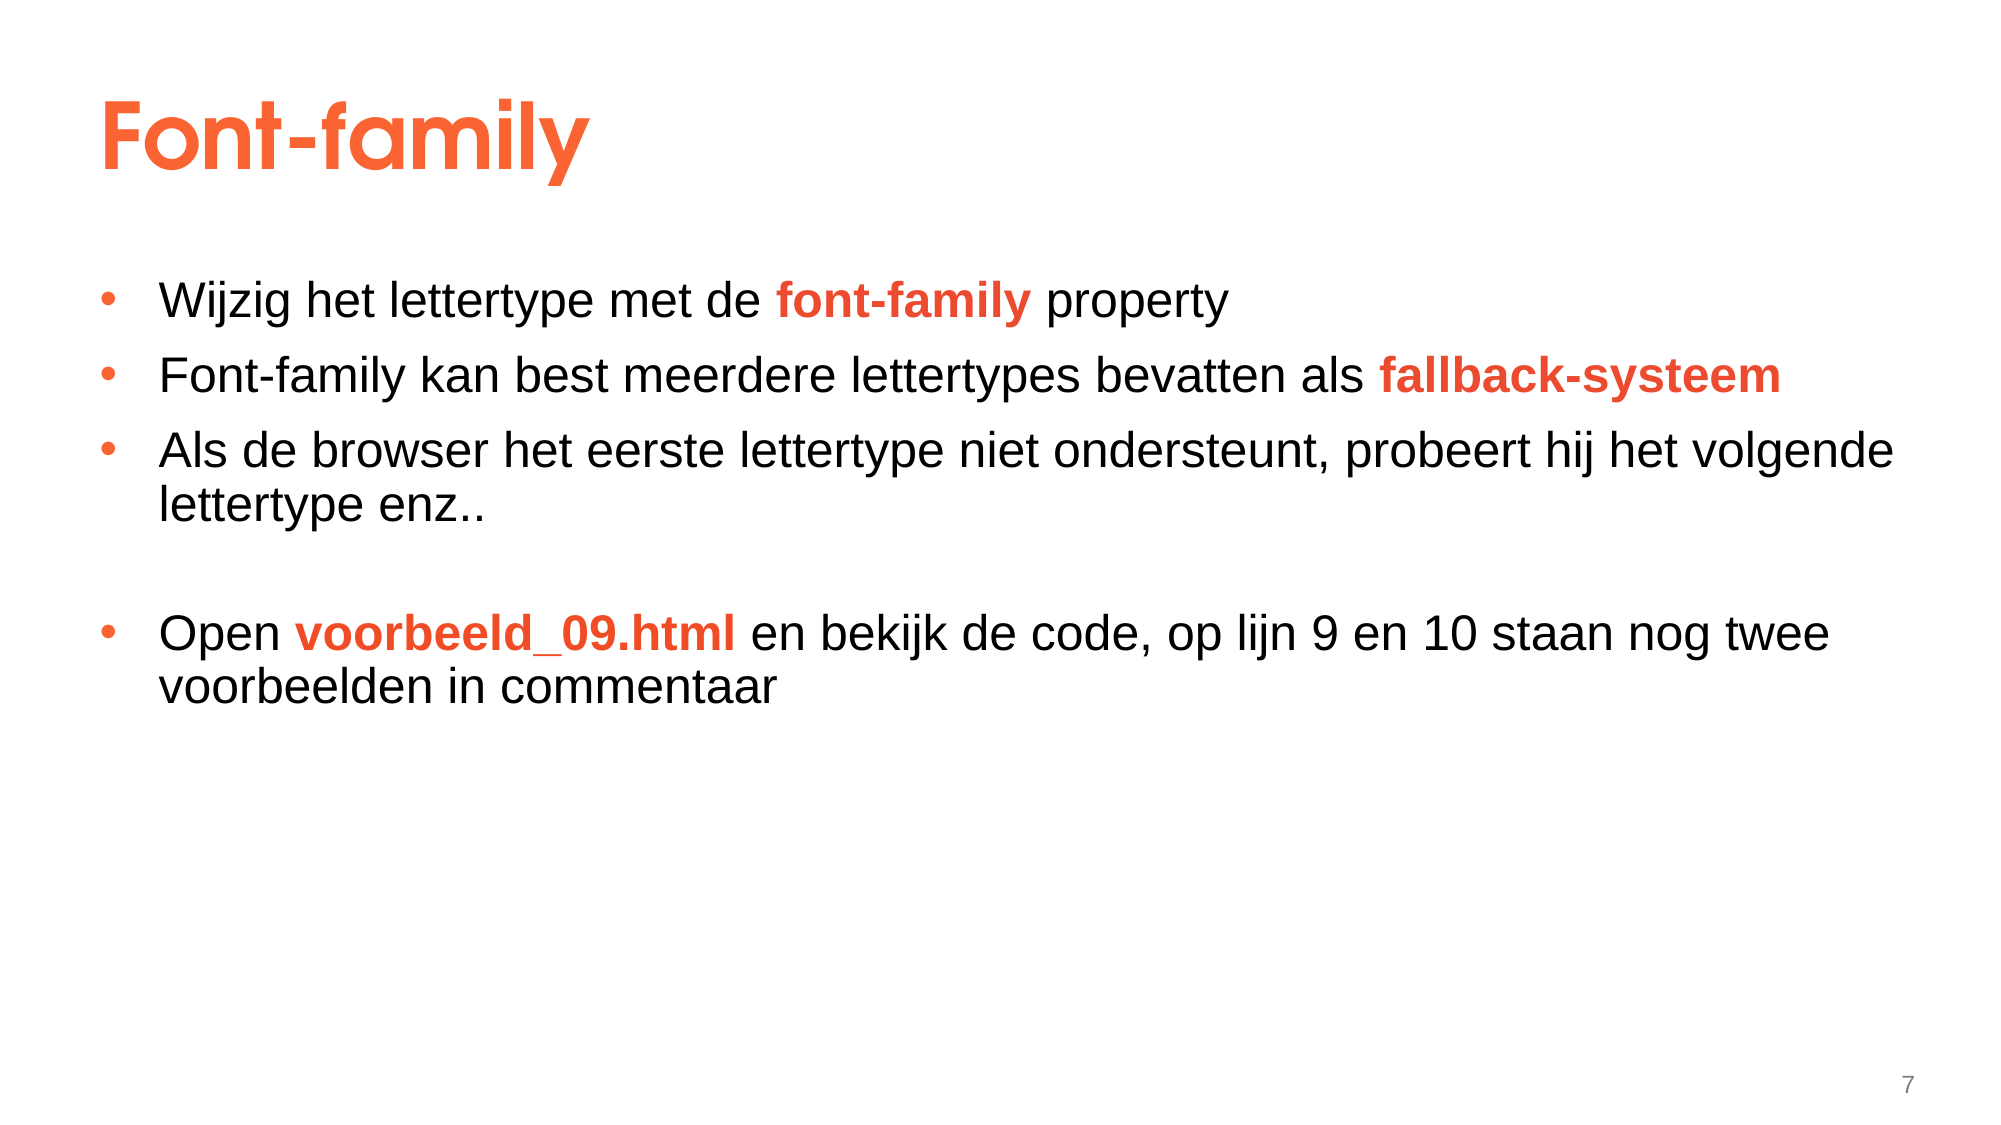

# Font-family
Wijzig het lettertype met de font-family property
Font-family kan best meerdere lettertypes bevatten als fallback-systeem
Als de browser het eerste lettertype niet ondersteunt, probeert hij het volgende lettertype enz..

Open voorbeeld_09.html en bekijk de code, op lijn 9 en 10 staan nog twee voorbeelden in commentaar

7